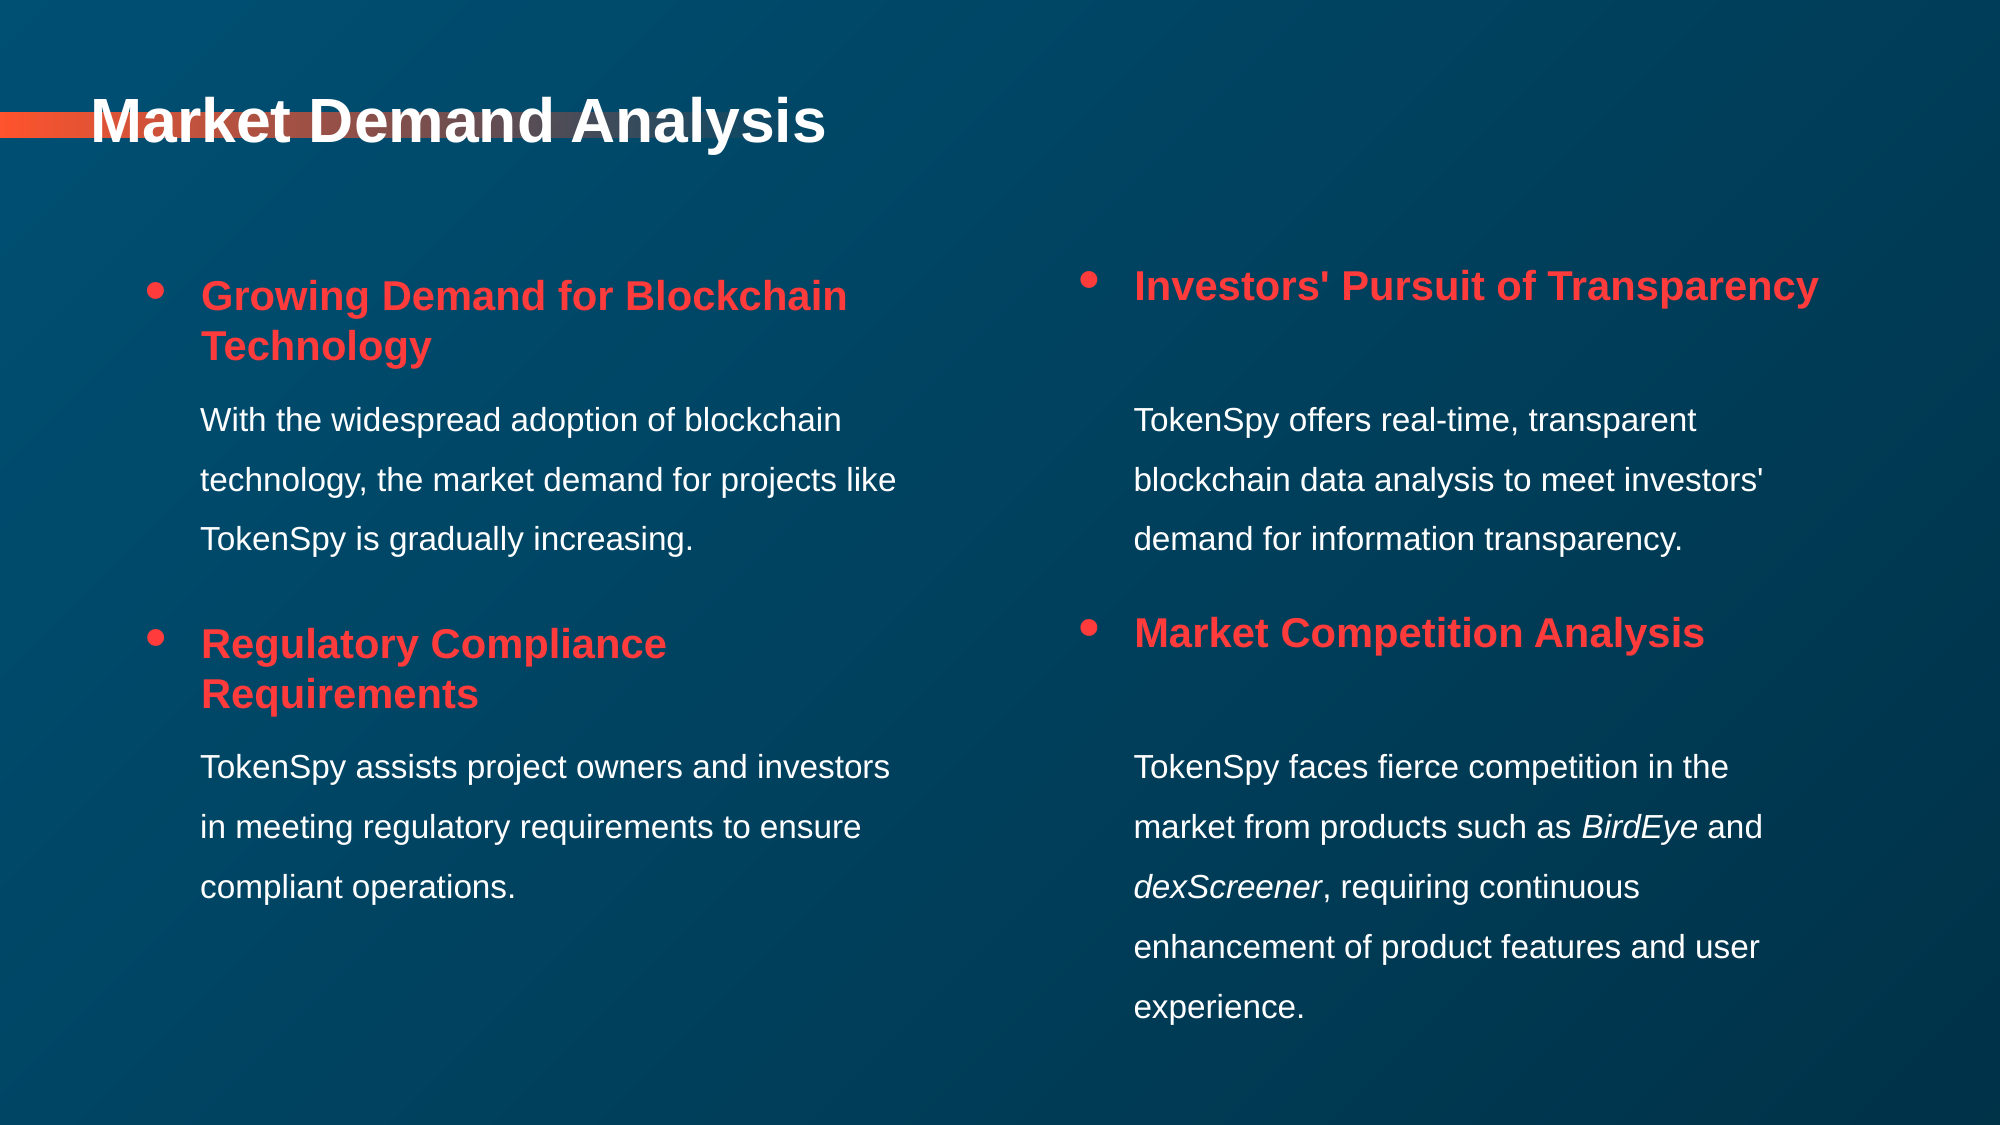

# Market Demand Analysis
Investors' Pursuit of Transparency
Growing Demand for Blockchain Technology
With the widespread adoption of blockchain technology, the market demand for projects like TokenSpy is gradually increasing.
TokenSpy offers real-time, transparent blockchain data analysis to meet investors' demand for information transparency.
Market Competition Analysis
Regulatory Compliance Requirements
TokenSpy assists project owners and investors in meeting regulatory requirements to ensure compliant operations.

TokenSpy faces fierce competition in the market from products such as BirdEye and dexScreener, requiring continuous enhancement of product features and user experience.